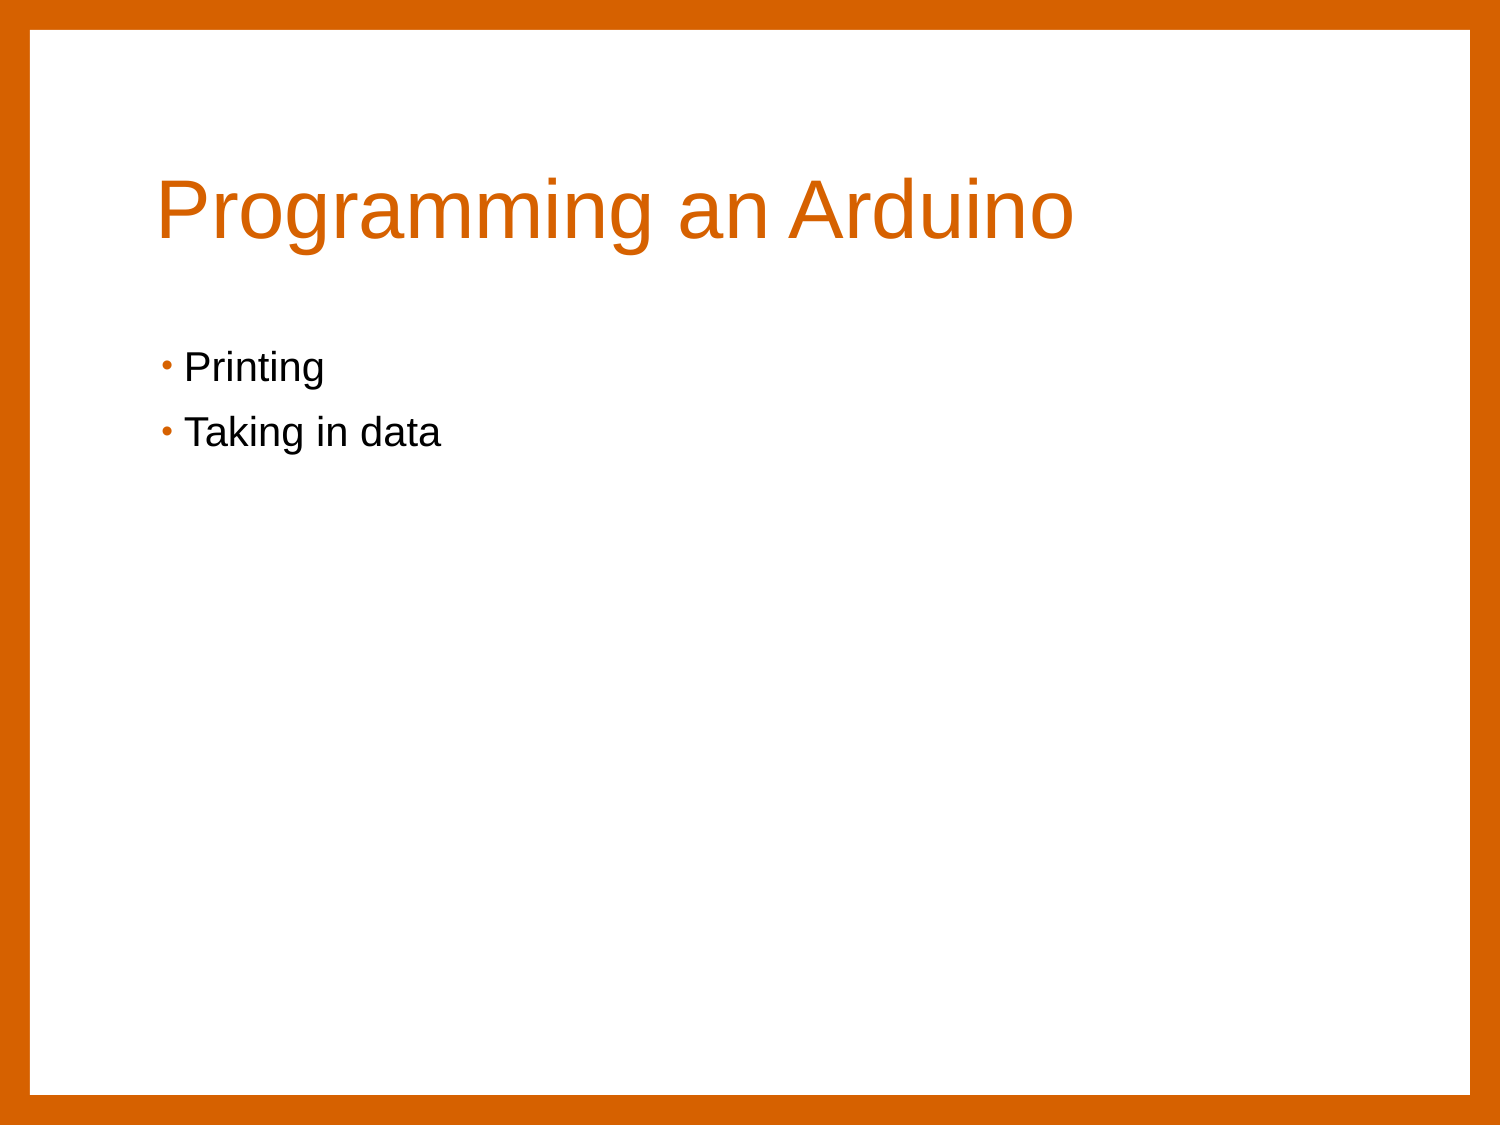

# Programming an Arduino
Printing
Taking in data